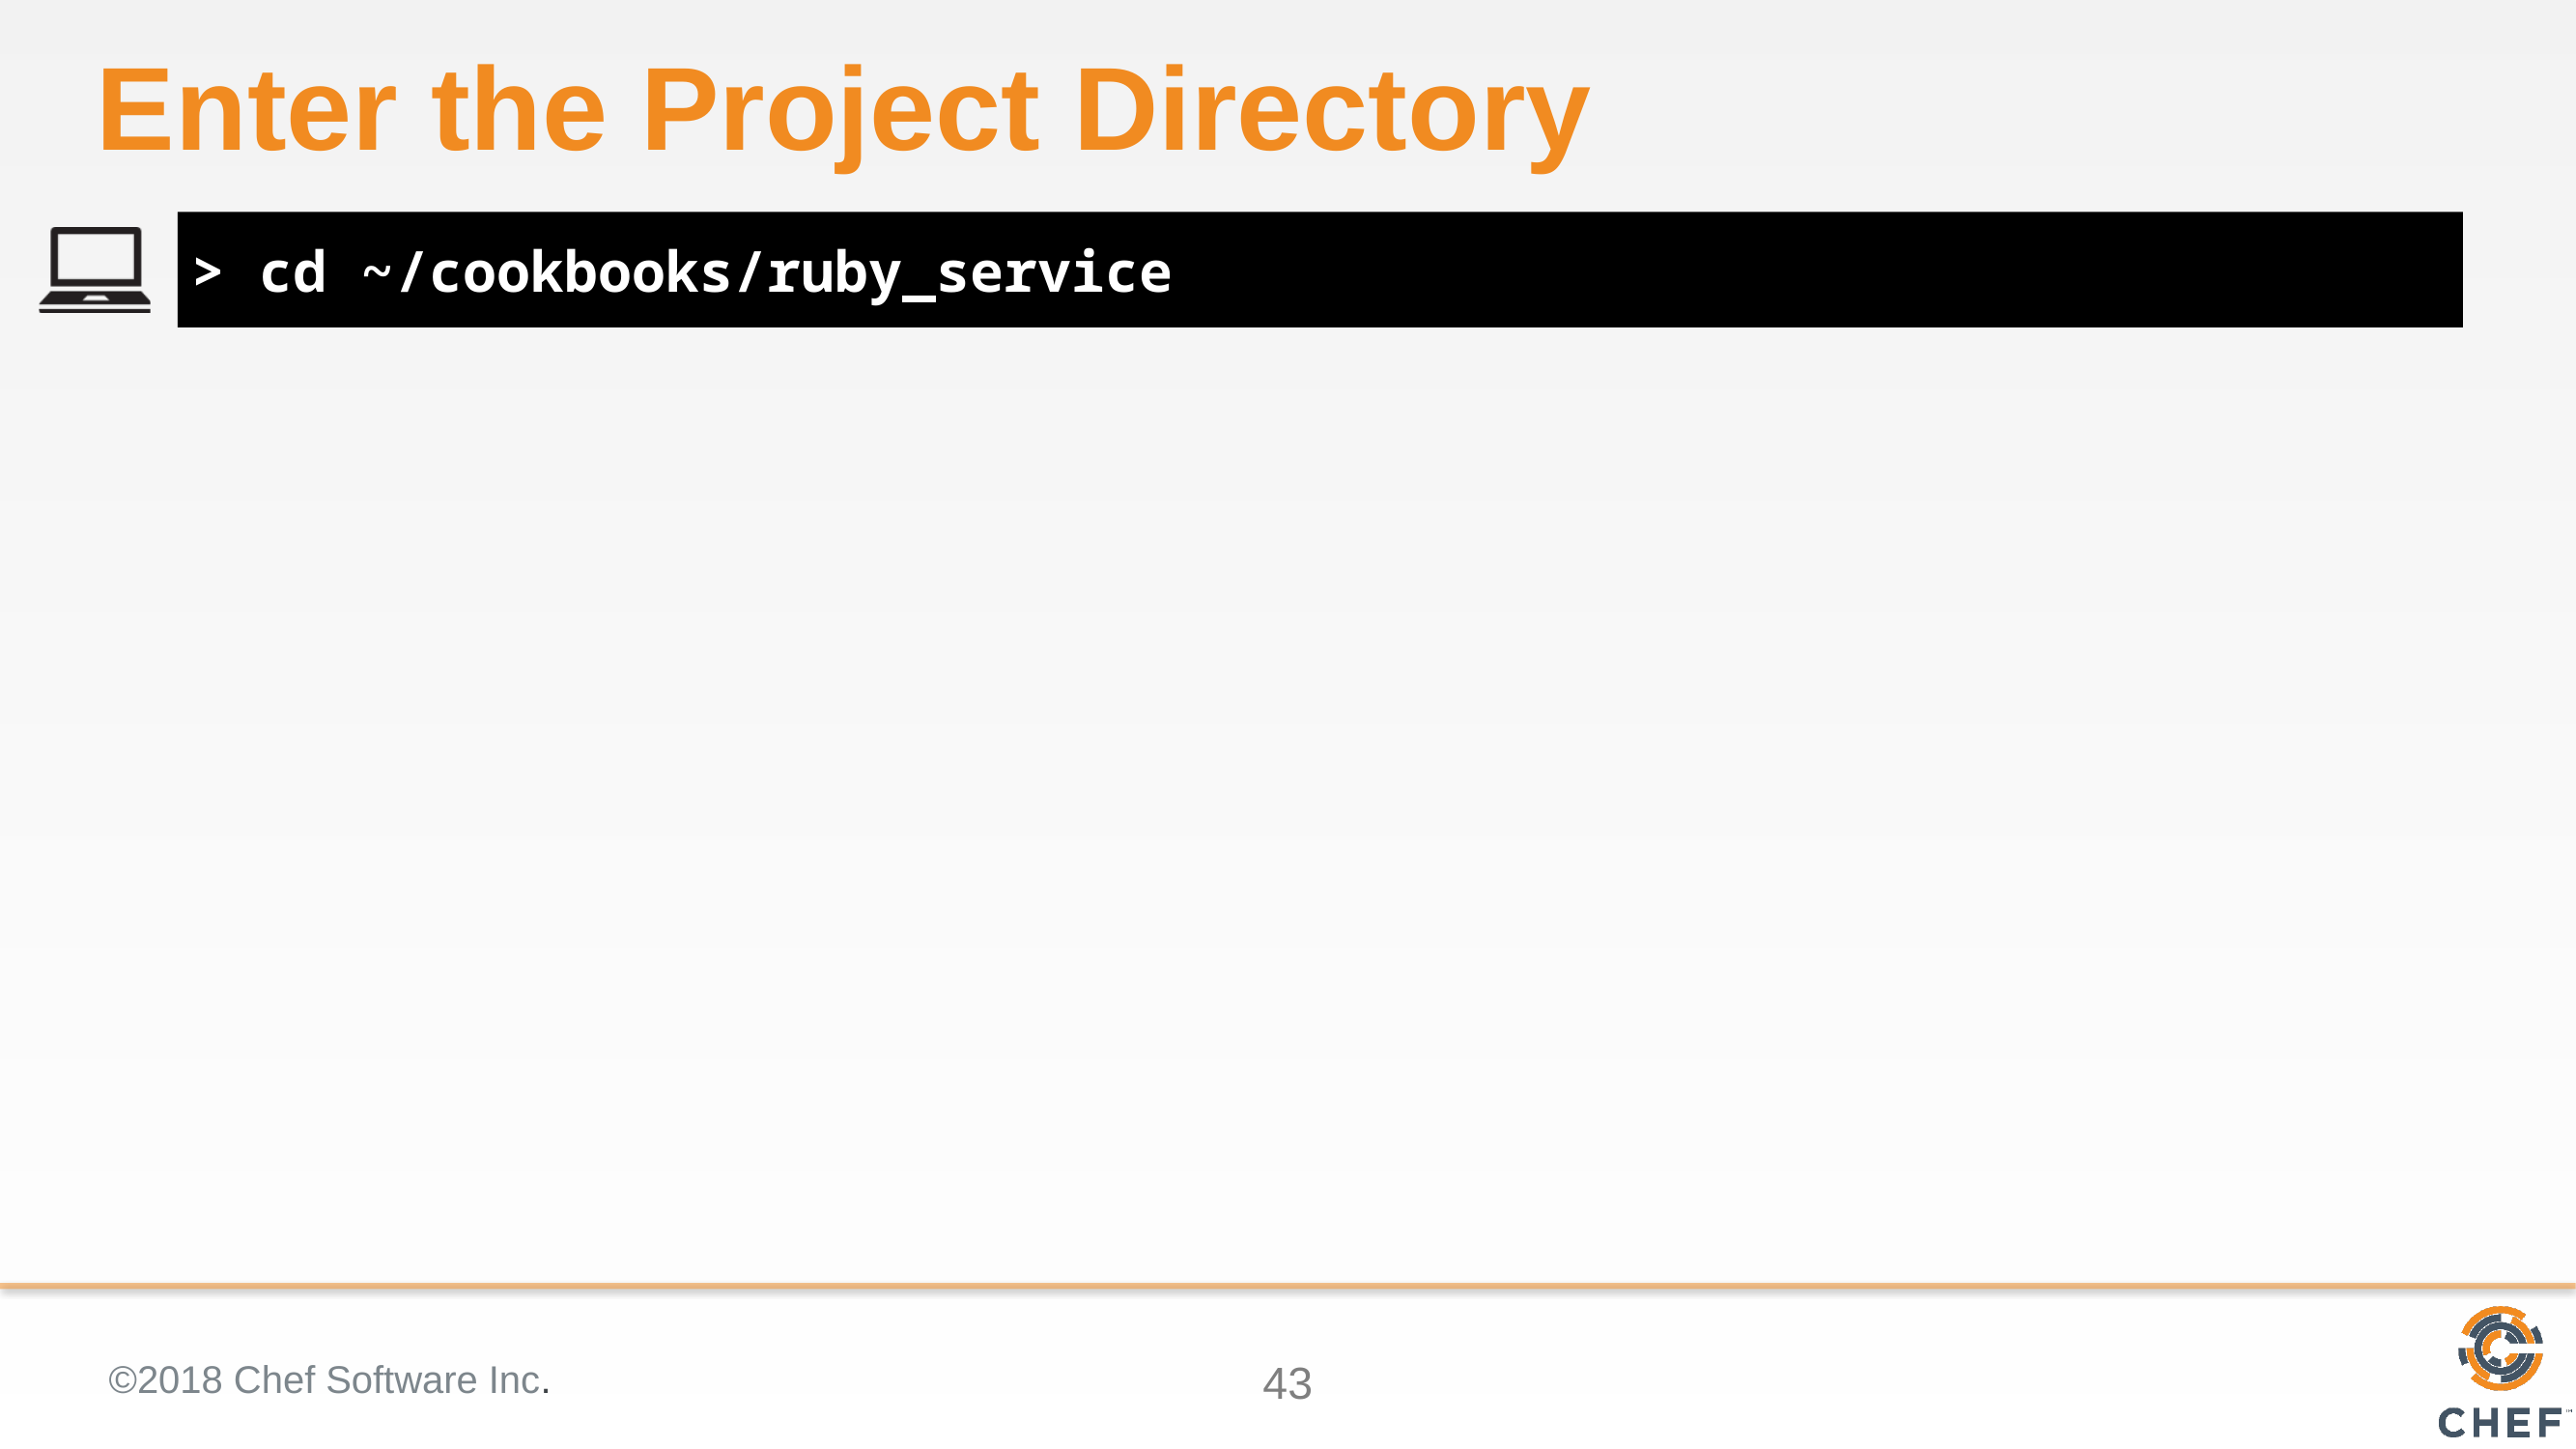

# Enter the Project Directory
> cd ~/cookbooks/ruby_service